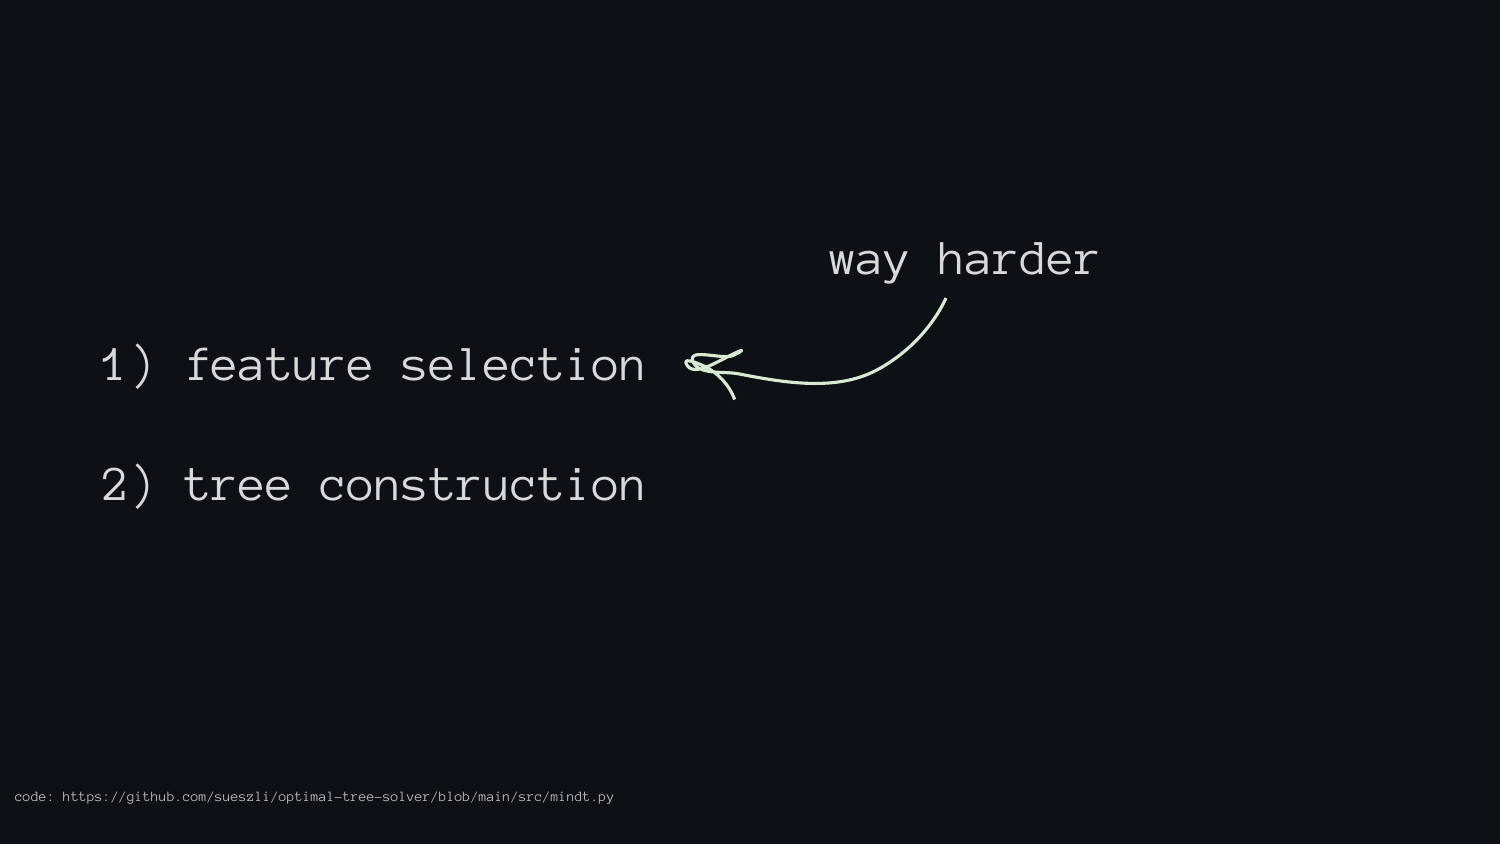

way harder

1) feature selection

2) tree construction
code: https://github.com/sueszli/optimal-tree-solver/blob/main/src/mindt.py